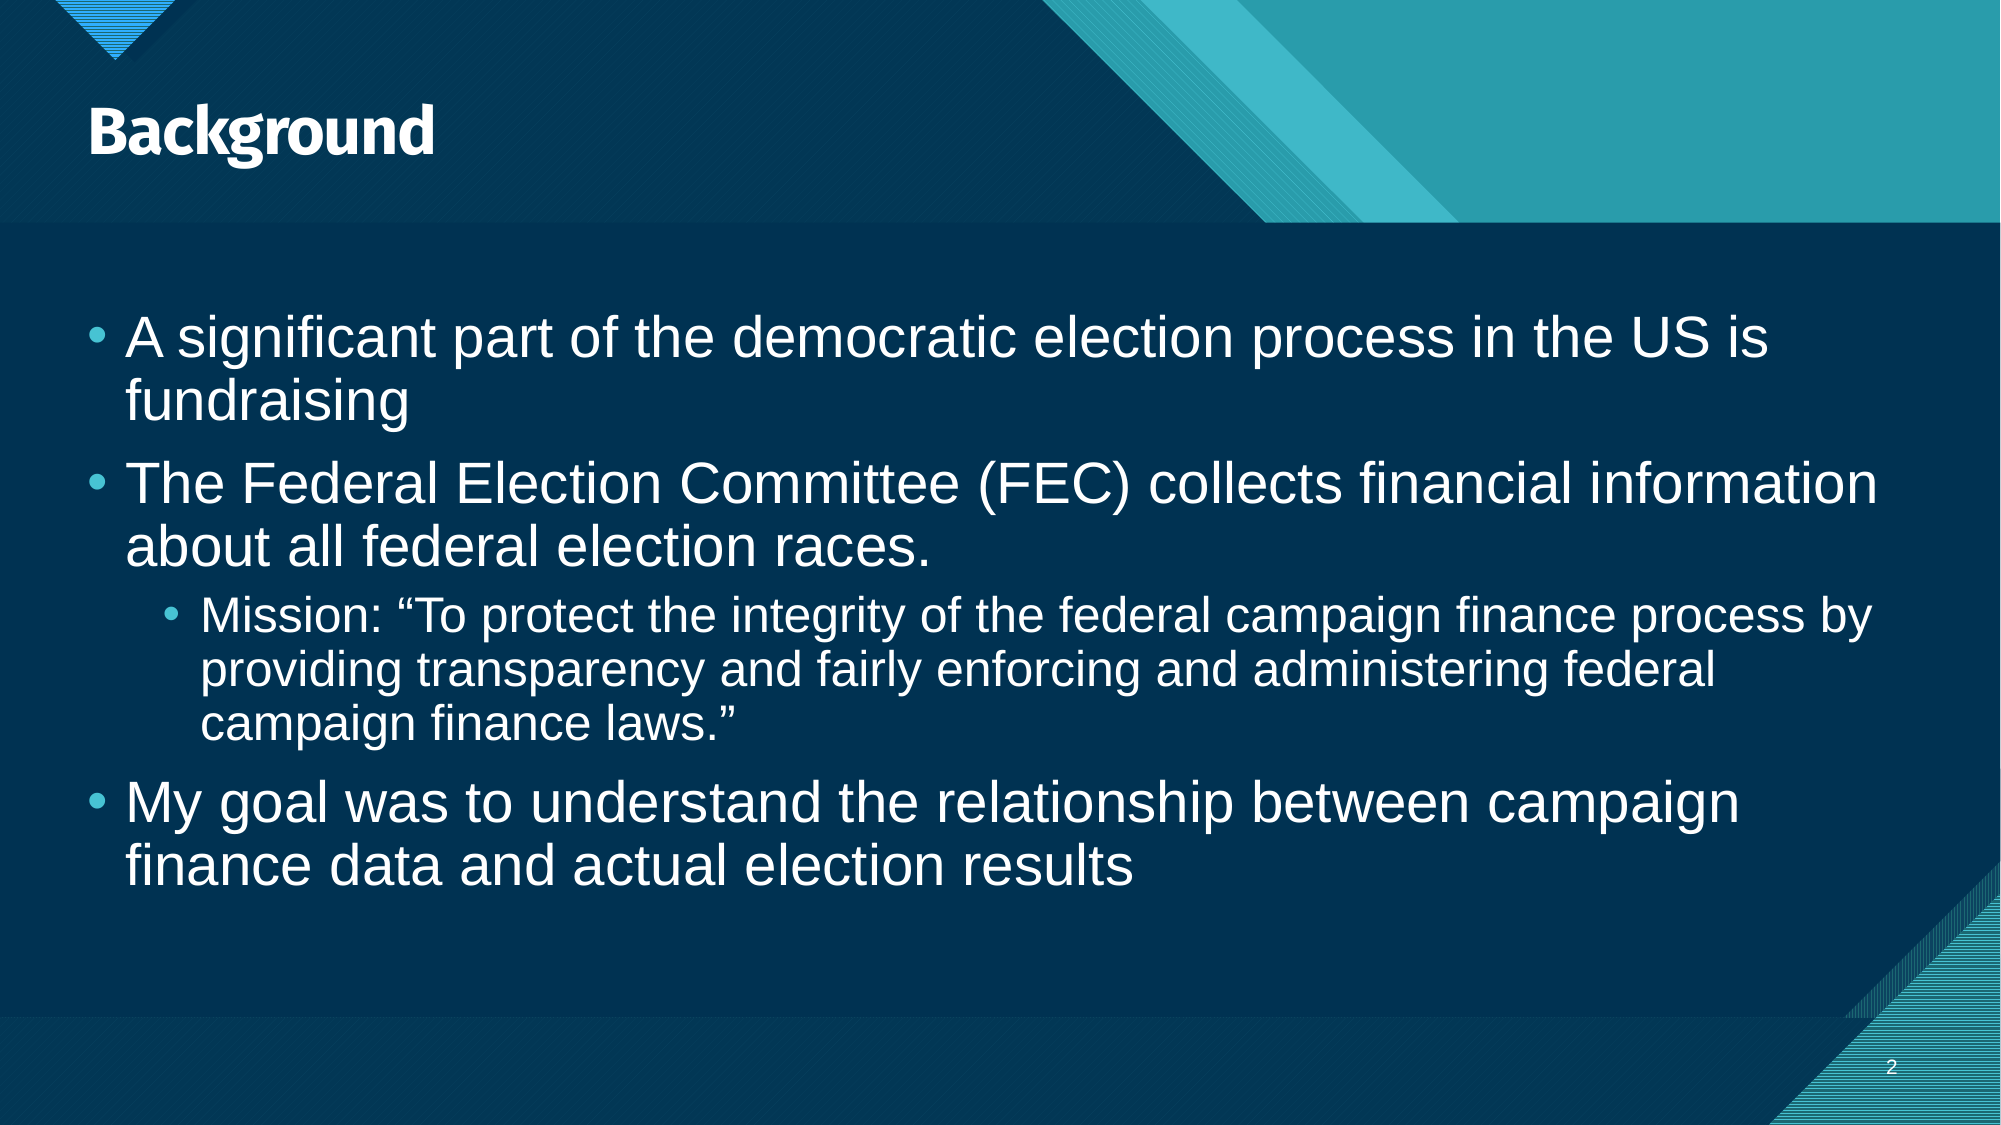

# Background
A significant part of the democratic election process in the US is fundraising
The Federal Election Committee (FEC) collects financial information about all federal election races.
Mission: “To protect the integrity of the federal campaign finance process by providing transparency and fairly enforcing and administering federal campaign finance laws.”
My goal was to understand the relationship between campaign finance data and actual election results

2